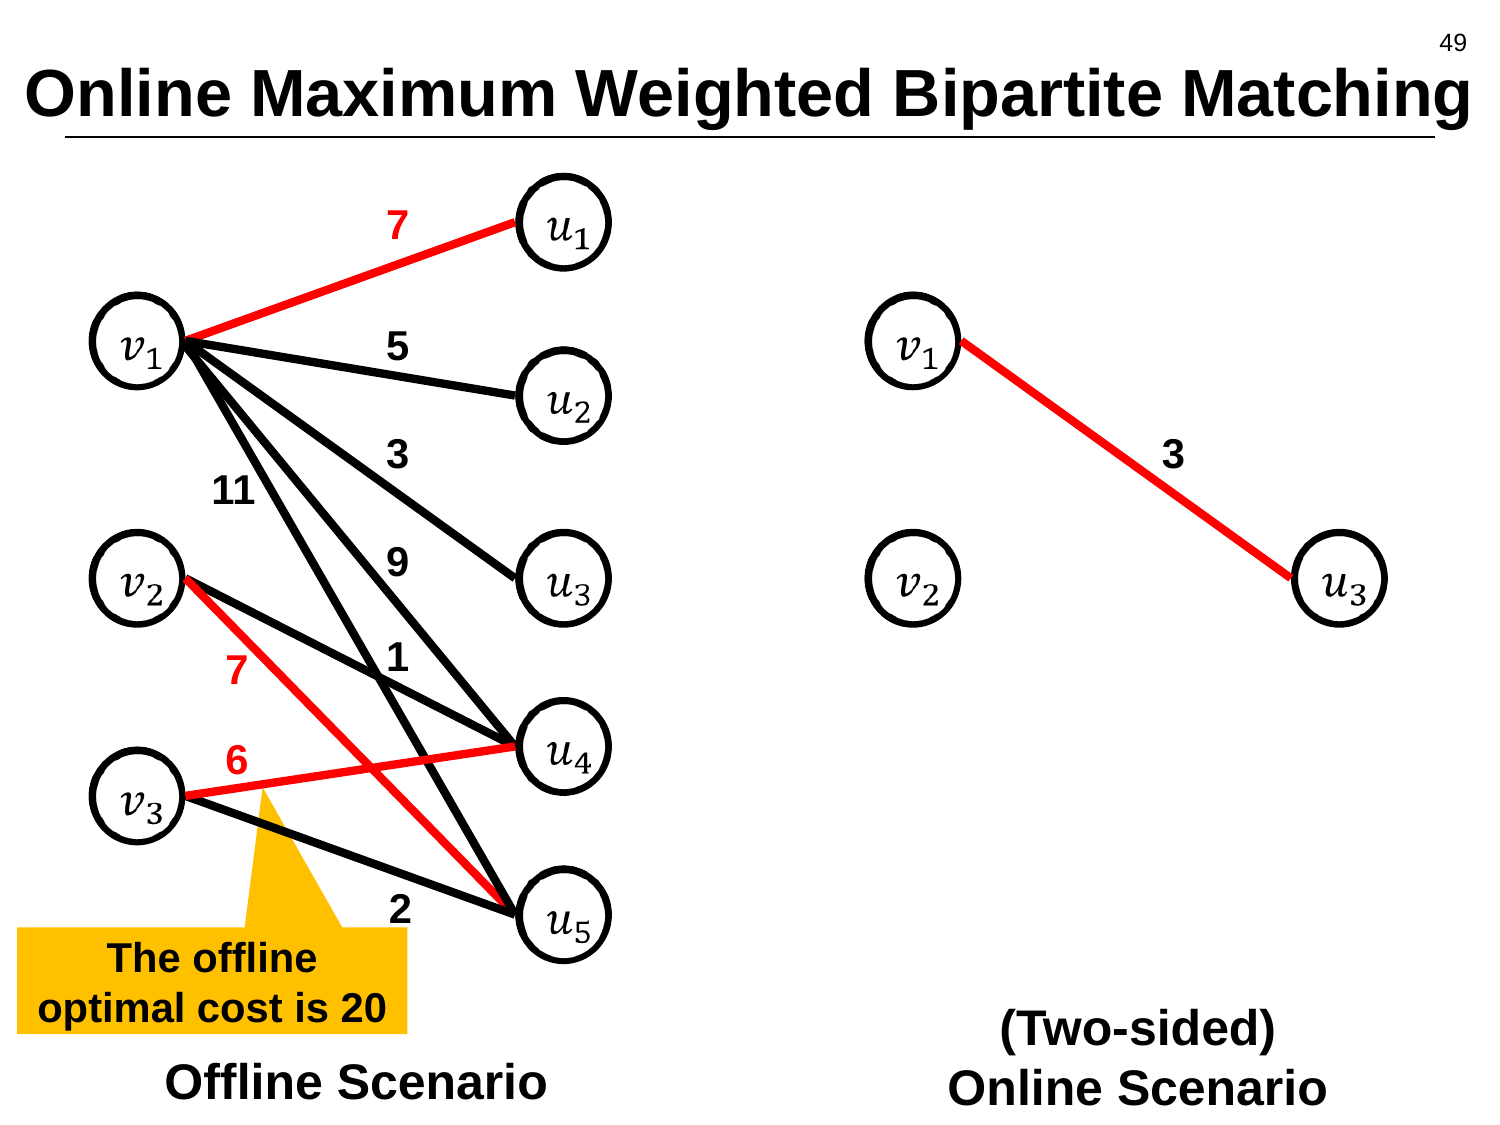

# Online Maximum Weighted Bipartite Matching
49

7

5

3
3
11
9

1
7

6

2
The offline optimal cost is 20
(Two-sided)
Online Scenario
Offline Scenario